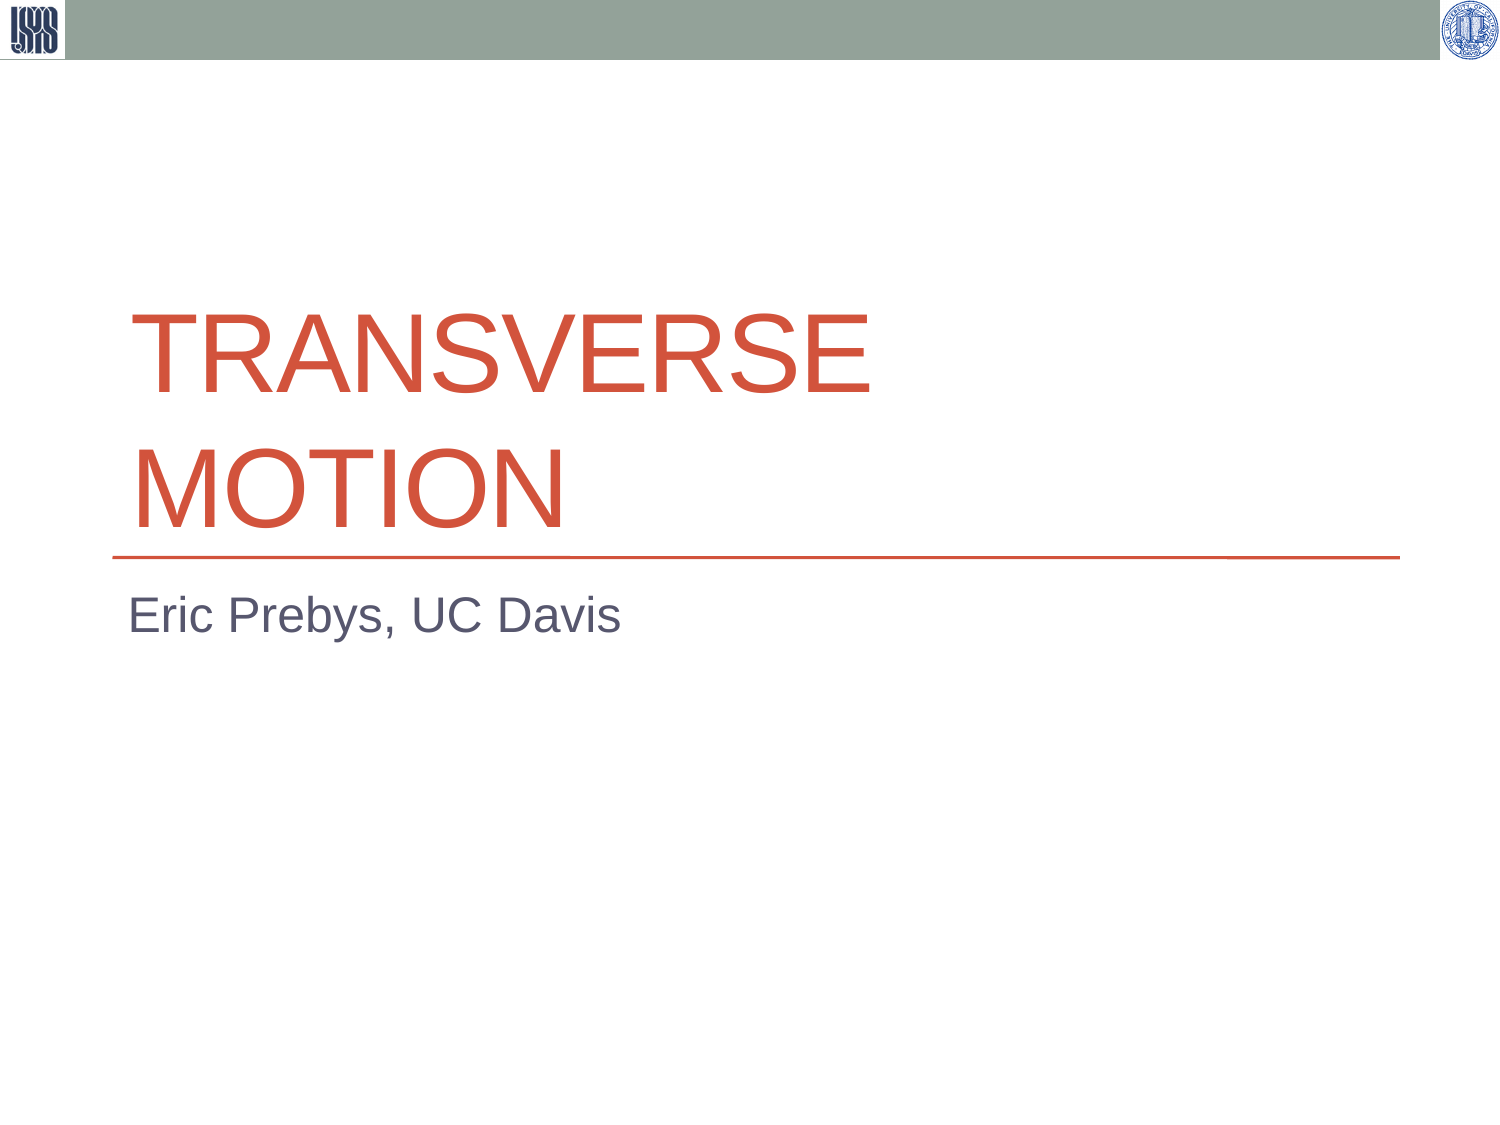

# Transverse Motion
Eric Prebys, UC Davis